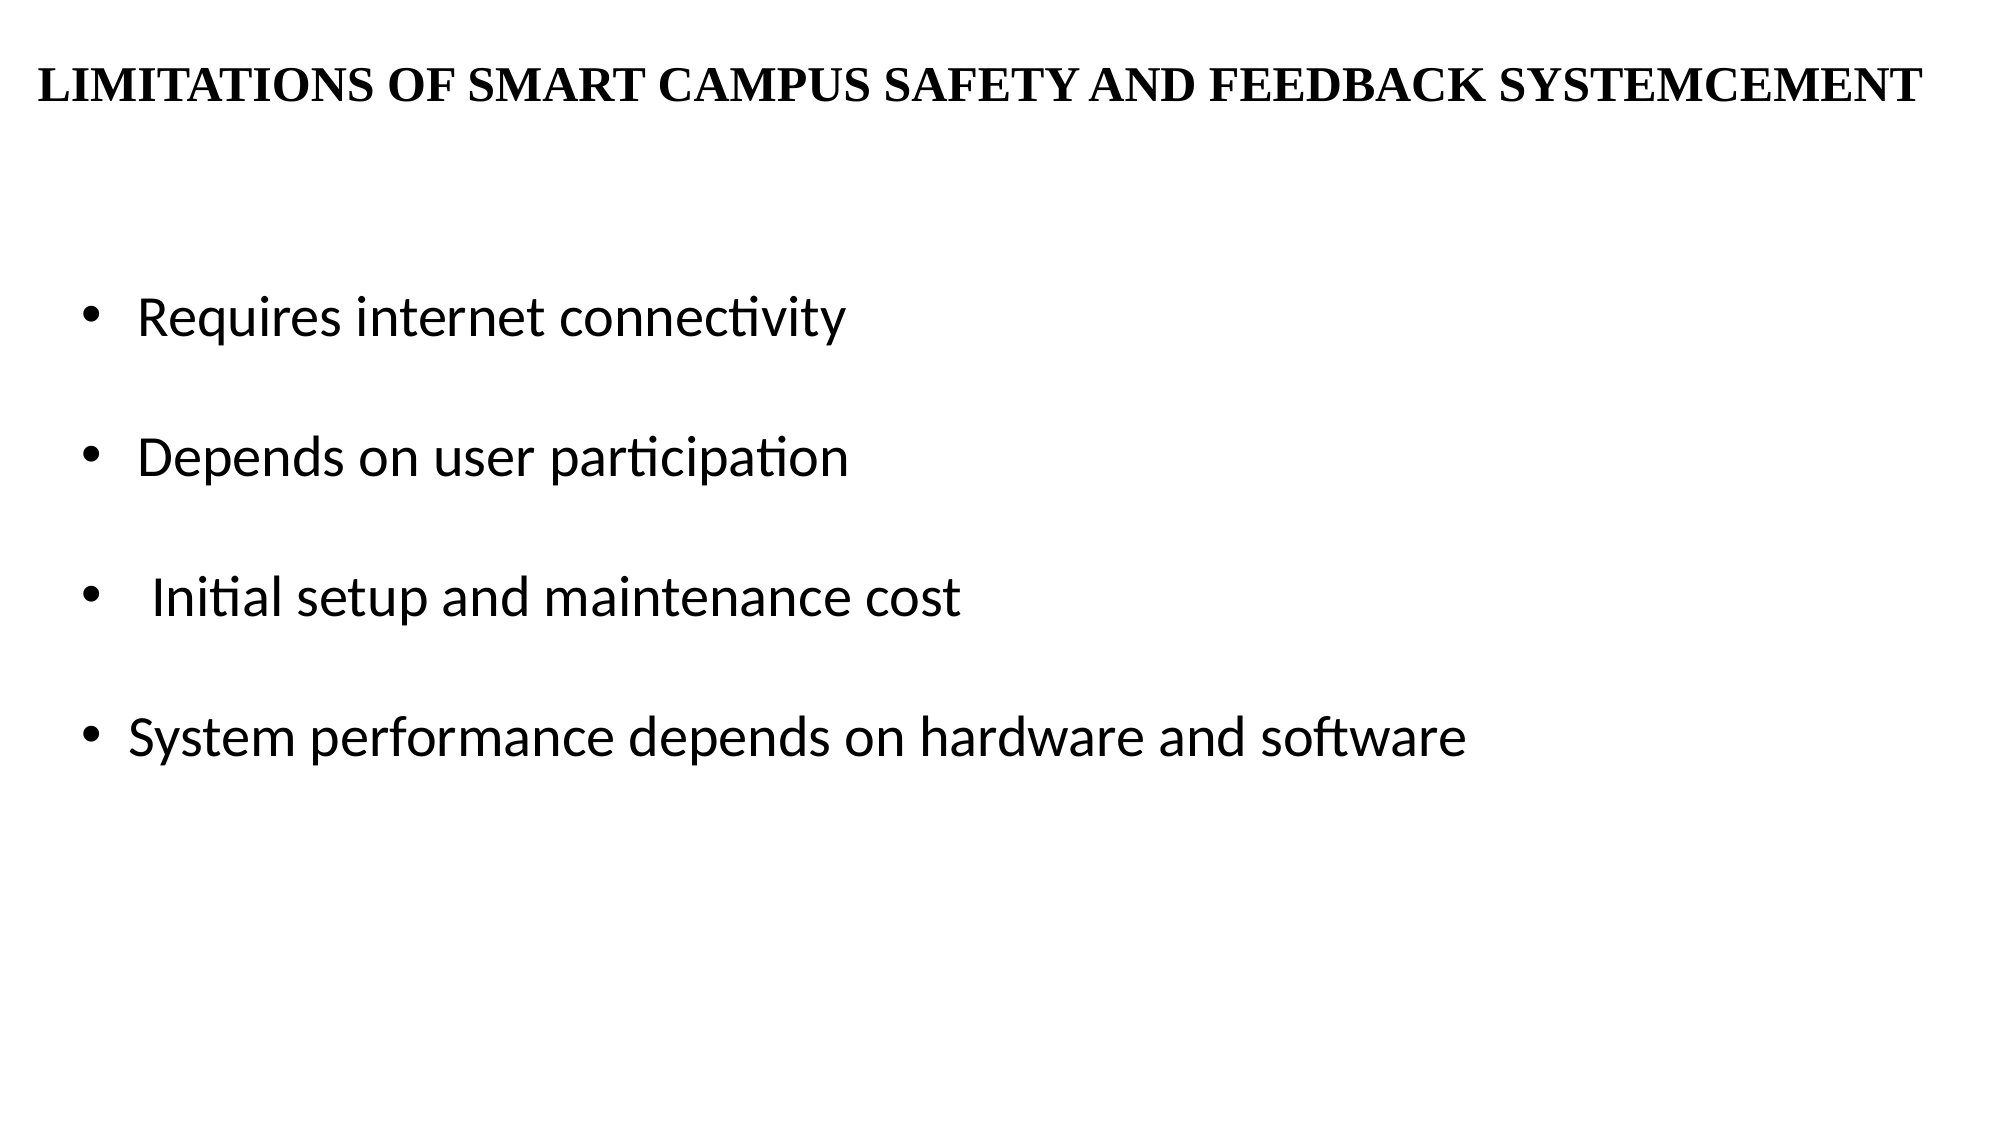

LIMITATIONS OF SMART CAMPUS SAFETY AND FEEDBACK SYSTEMCEMENT

Requires internet connectivity

Depends on user participation

 Initial setup and maintenance cost

System performance depends on hardware and software